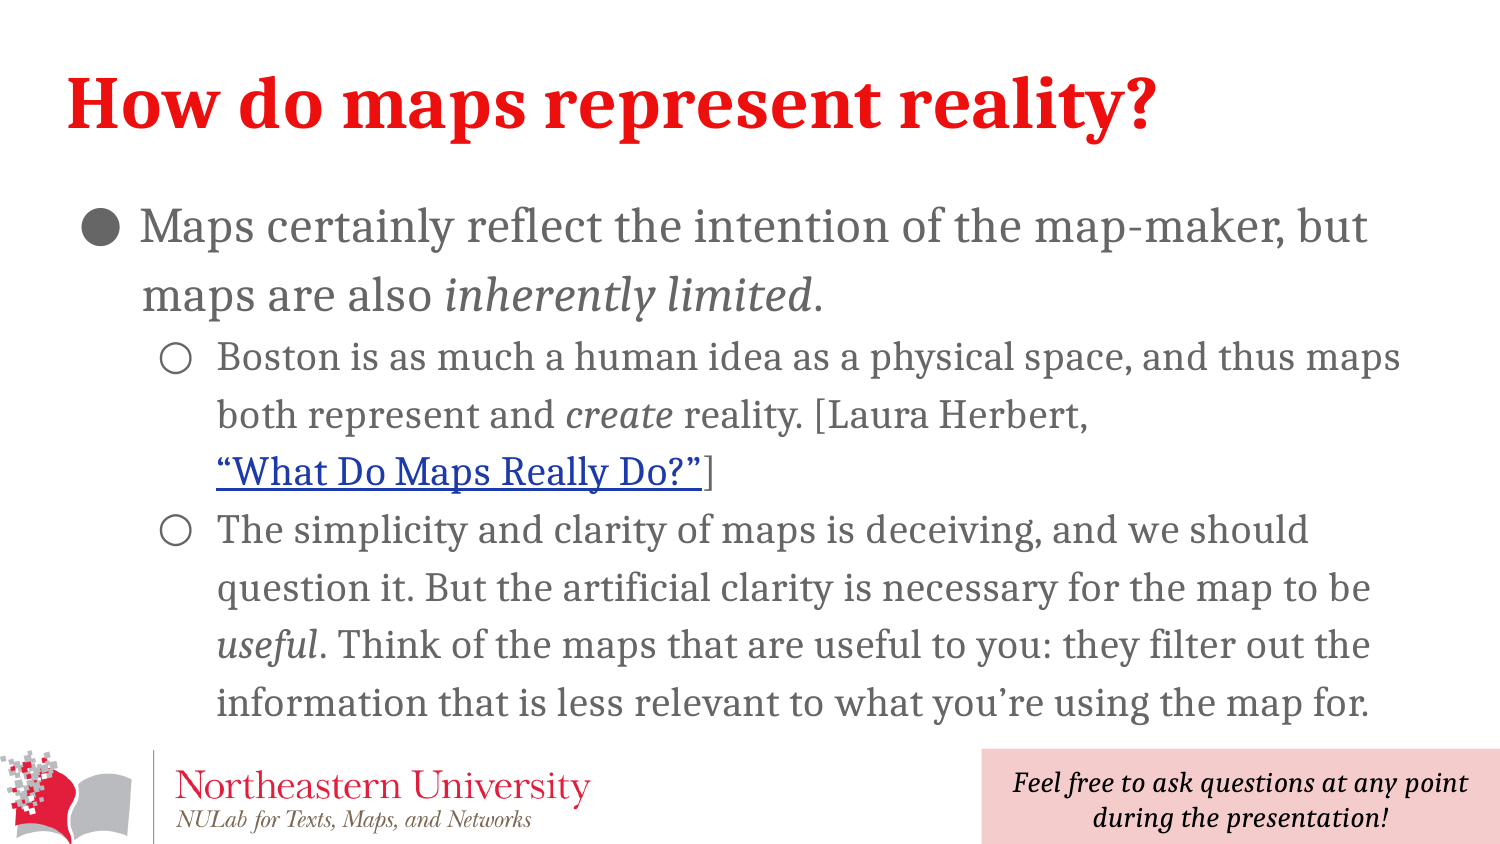

# How do maps represent reality?
Maps certainly reflect the intention of the map-maker, but maps are also inherently limited.
Boston is as much a human idea as a physical space, and thus maps both represent and create reality. [Laura Herbert, “What Do Maps Really Do?”]
The simplicity and clarity of maps is deceiving, and we should question it. But the artificial clarity is necessary for the map to be useful. Think of the maps that are useful to you: they filter out the information that is less relevant to what you’re using the map for.